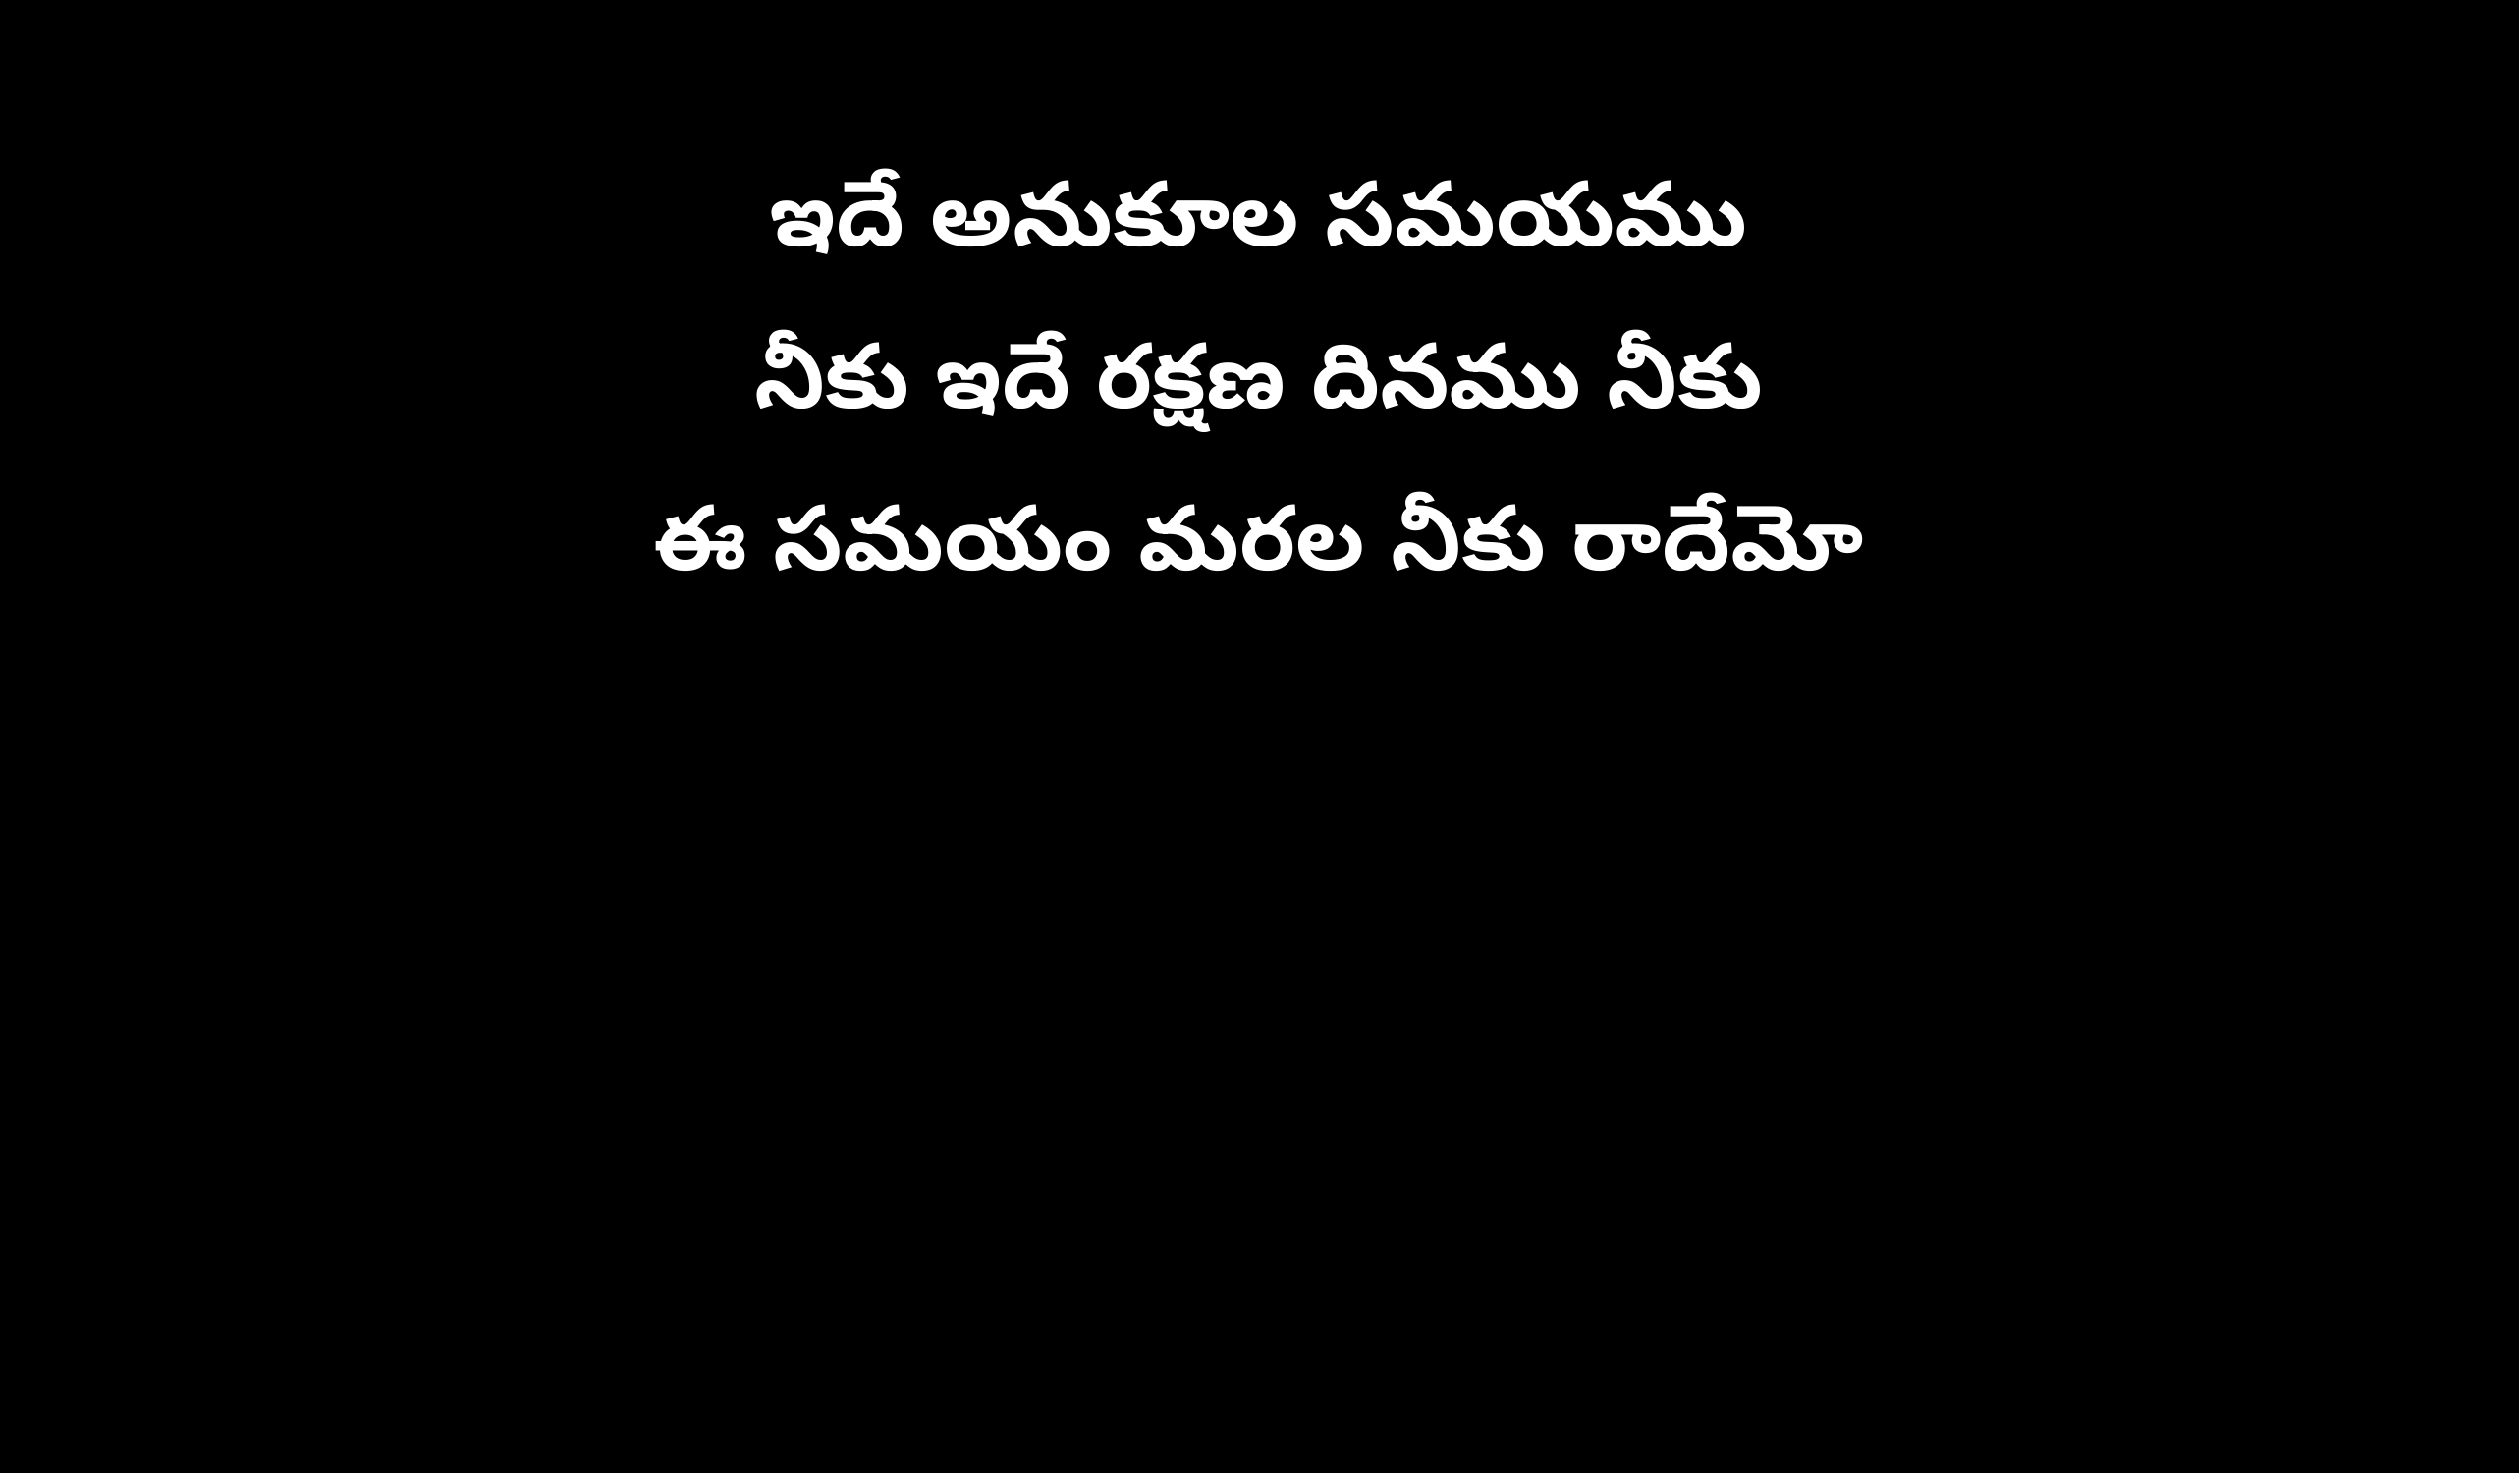

ఇదే అనుకూల సమయము
నీకు ఇదే రక్షణ దినము నీకు
ఈ సమయం మరల నీకు రాదేమో